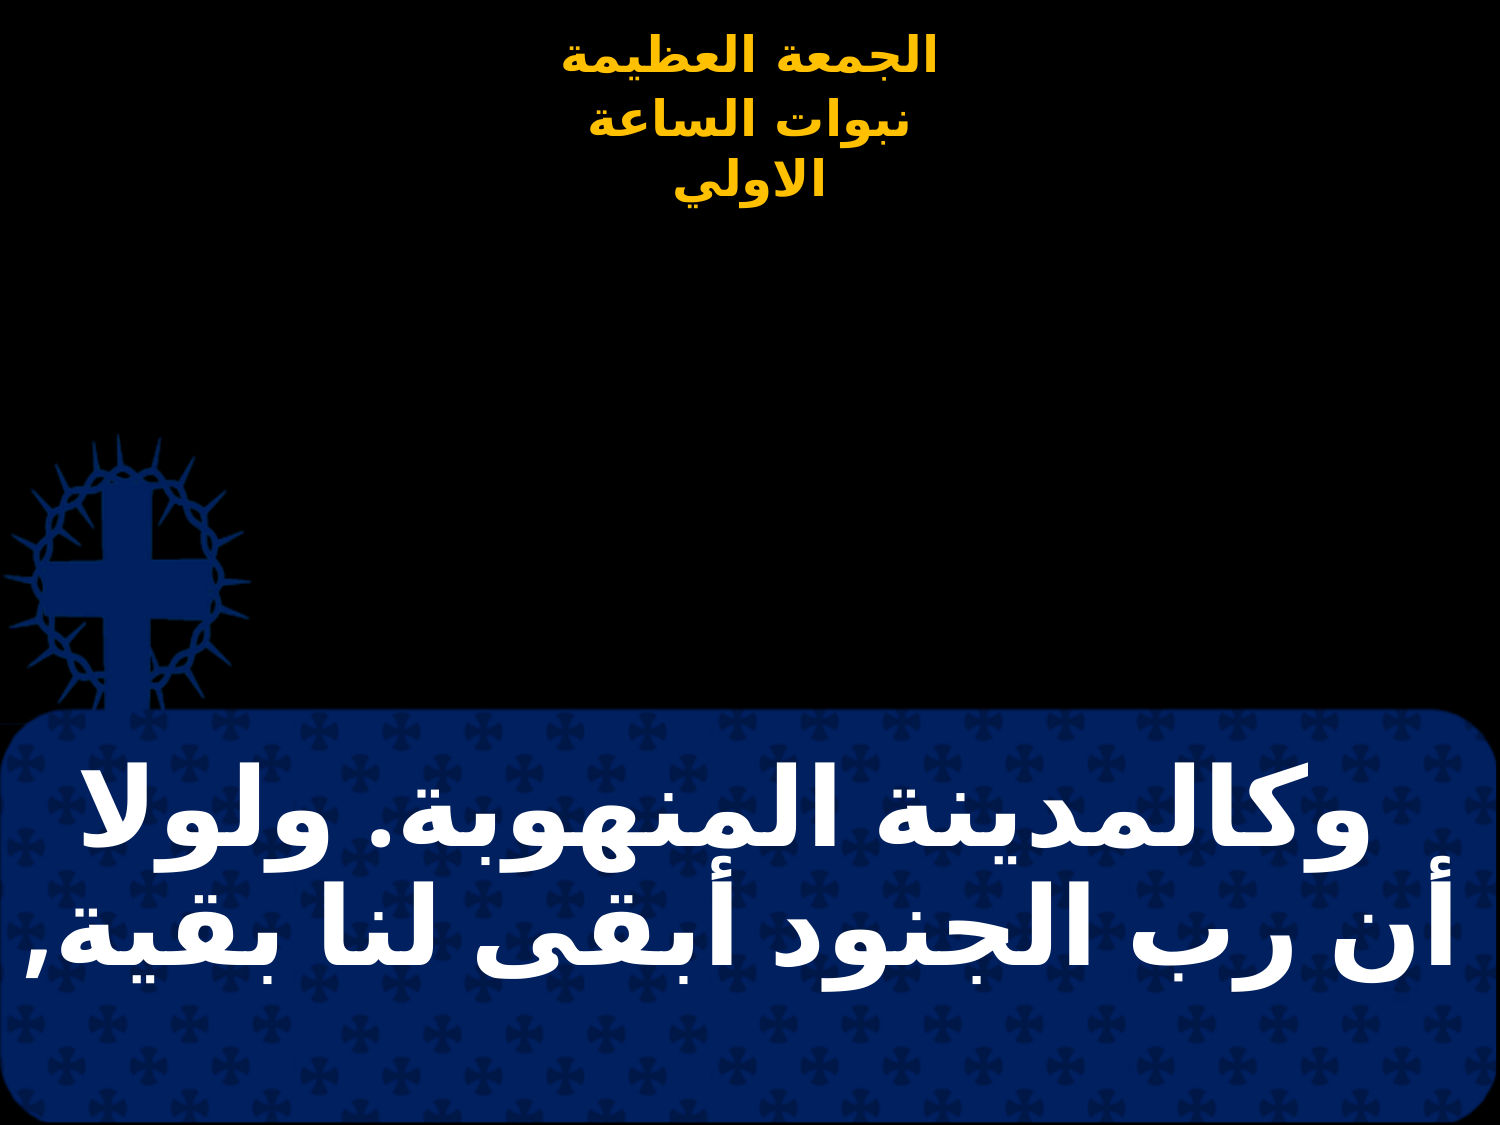

# وكالمدينة المنهوبة. ولولا أن رب الجنود أبقى لنا بقية,